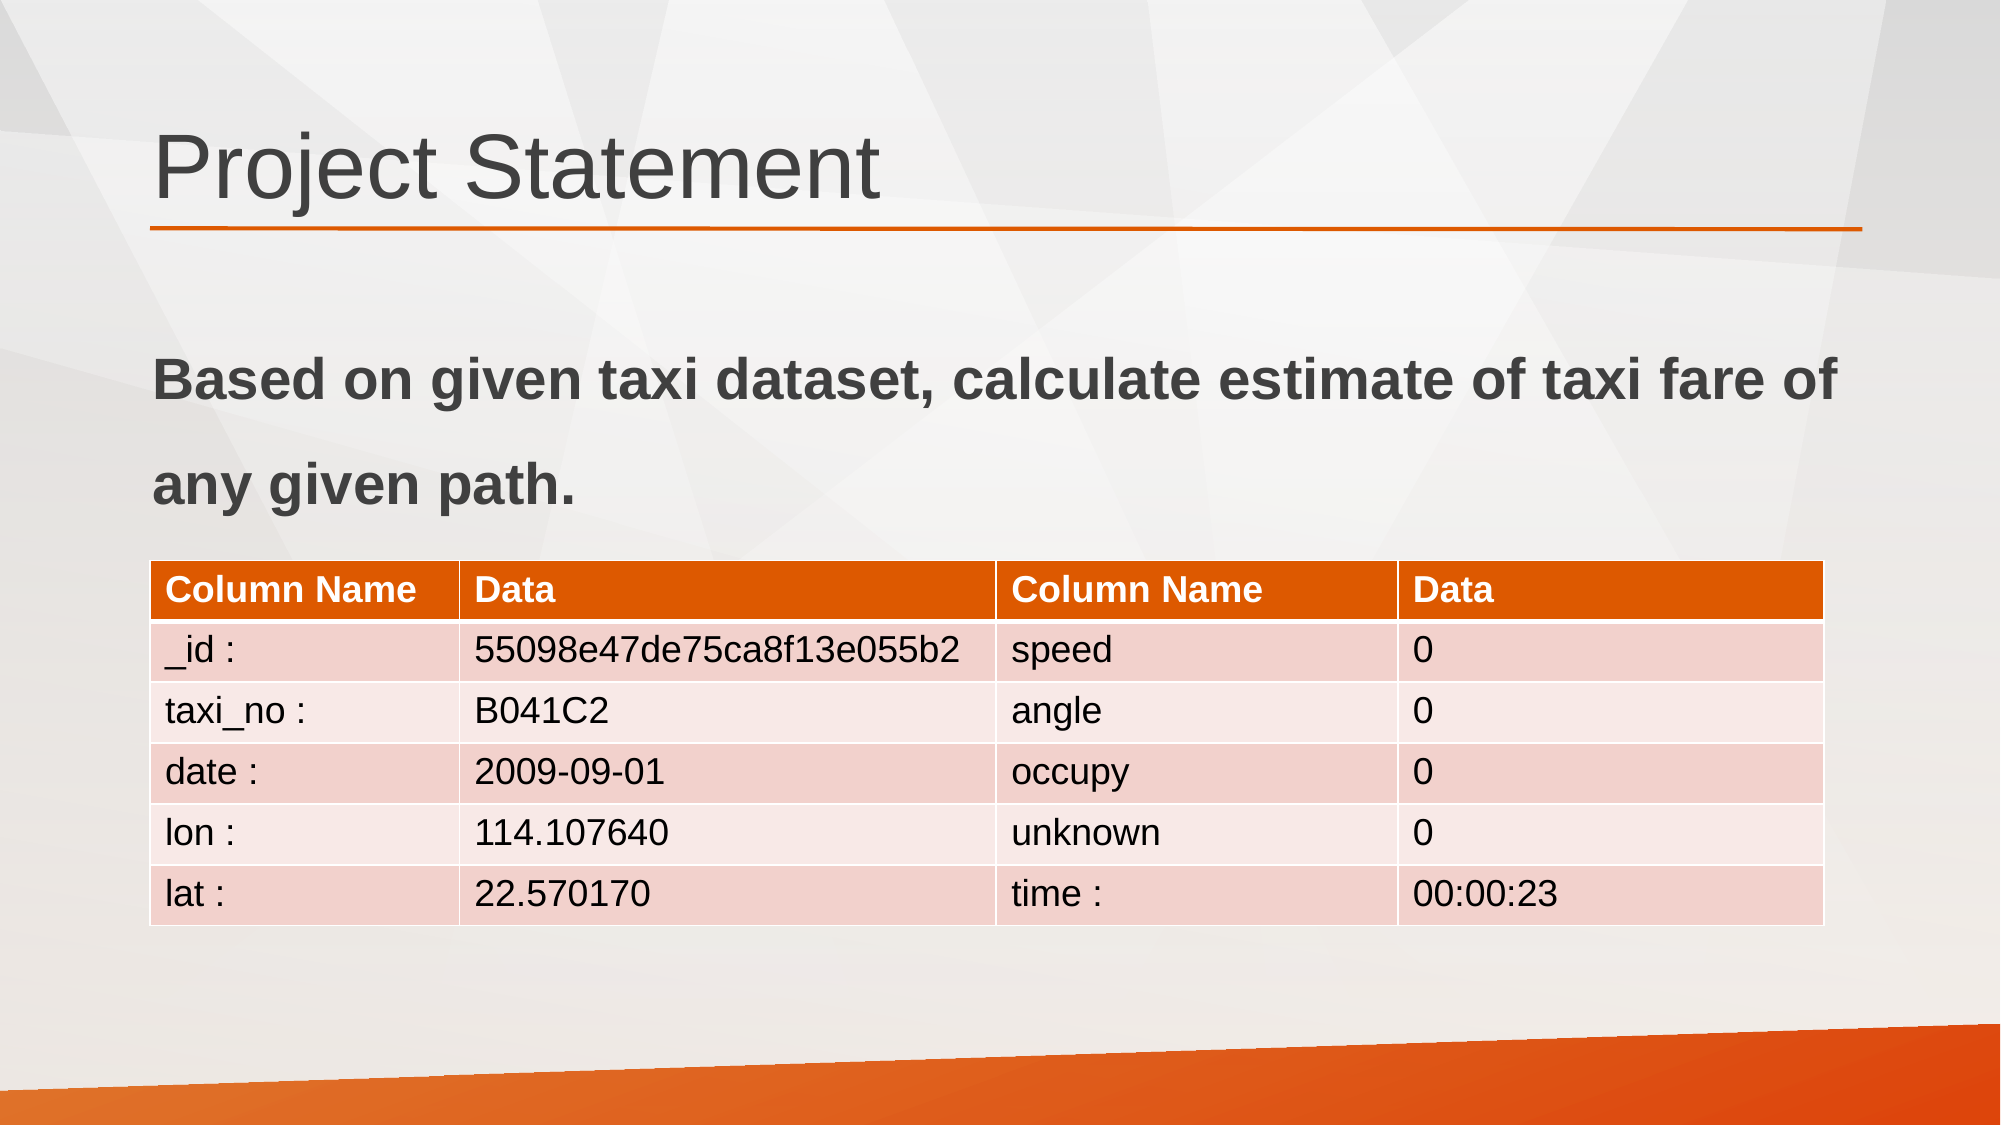

# Project Statement
Based on given taxi dataset, calculate estimate of taxi fare of any given path.

| Column Name | Data | Column Name | Data |
| --- | --- | --- | --- |
| \_id : | 55098e47de75ca8f13e055b2 | speed | 0 |
| taxi\_no : | B041C2 | angle | 0 |
| date : | 2009-09-01 | occupy | 0 |
| lon : | 114.107640 | unknown | 0 |
| lat : | 22.570170 | time : | 00:00:23 |